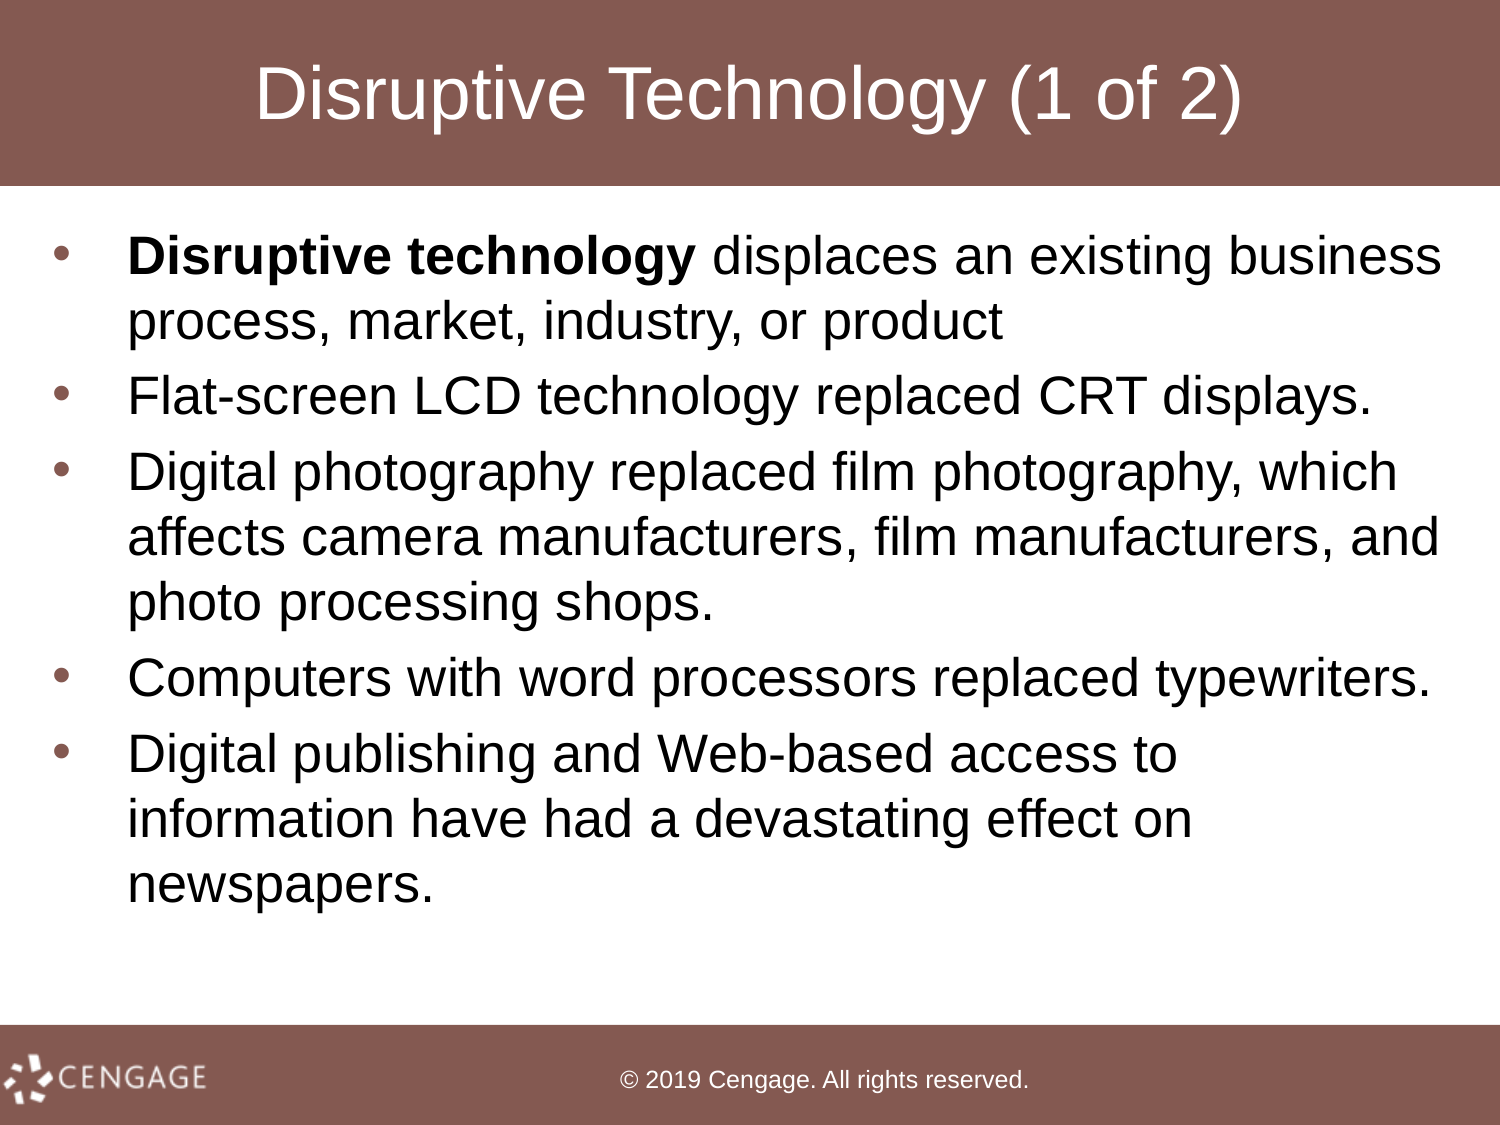

# Disruptive Technology (1 of 2)
Disruptive technology displaces an existing business process, market, industry, or product
Flat-screen LCD technology replaced CRT displays.
Digital photography replaced film photography, which affects camera manufacturers, film manufacturers, and photo processing shops.
Computers with word processors replaced typewriters.
Digital publishing and Web-based access to information have had a devastating effect on newspapers.